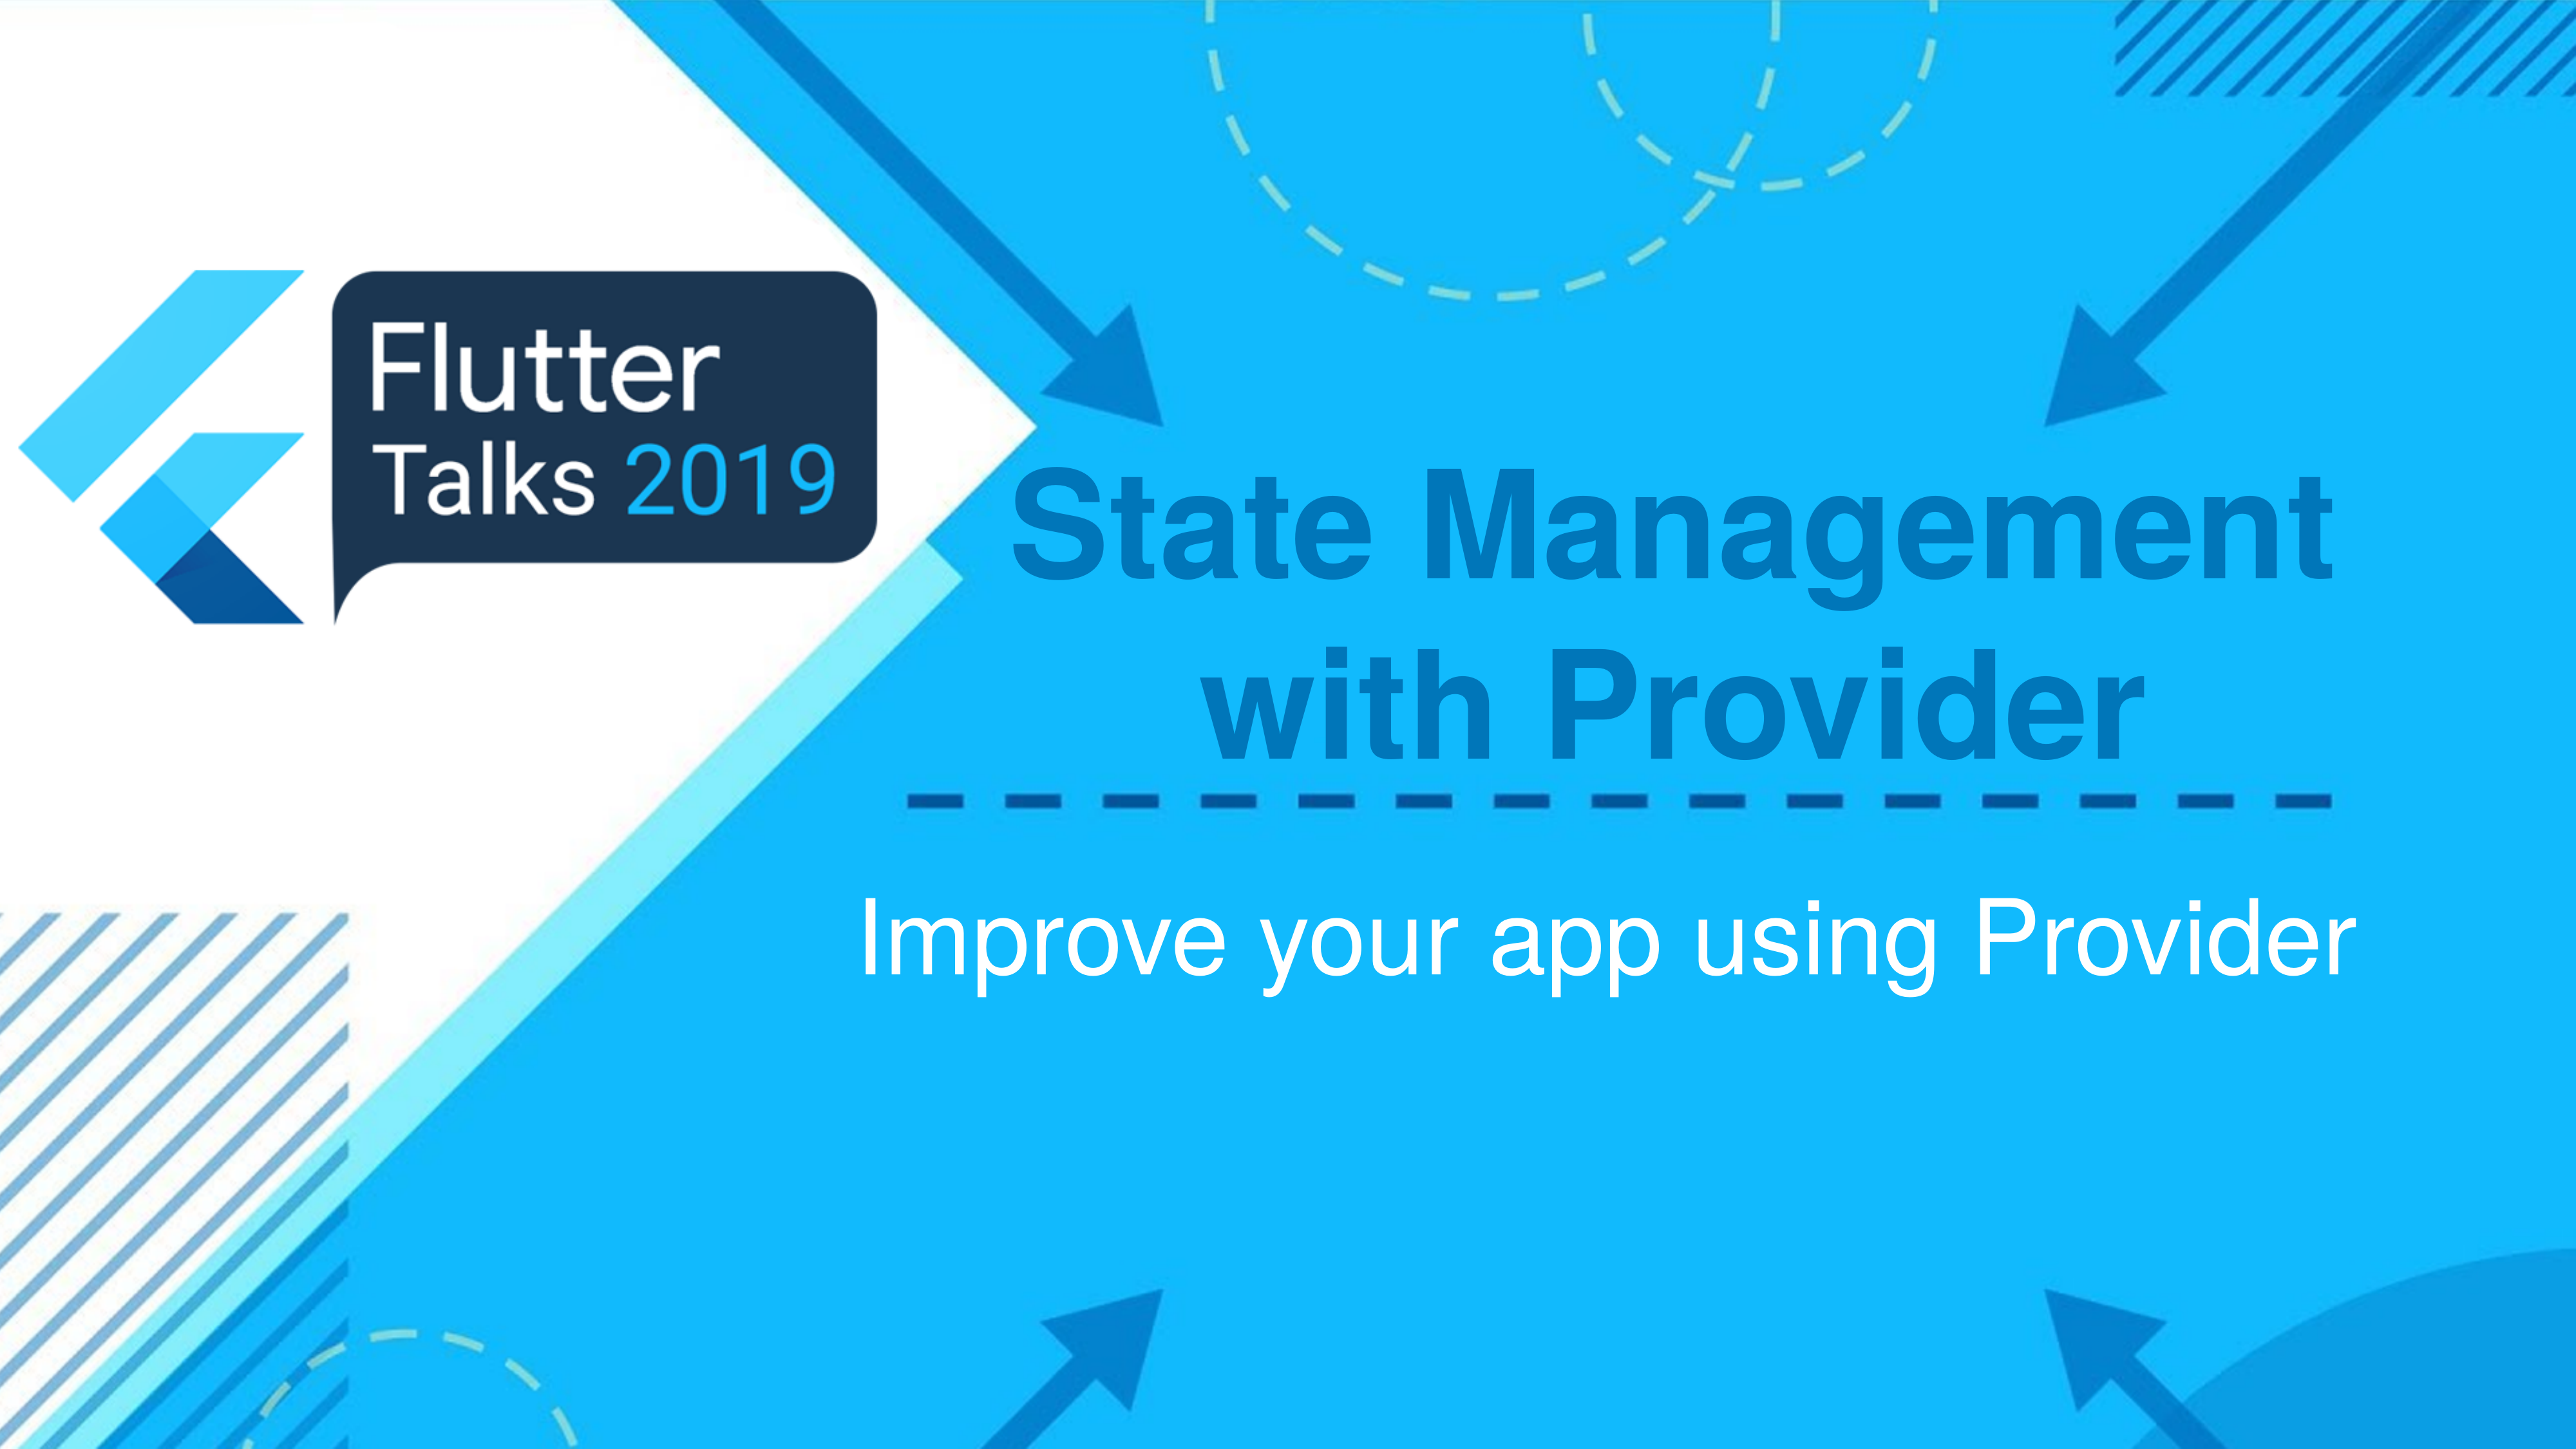

State Management with Provider
Improve your app using Provider